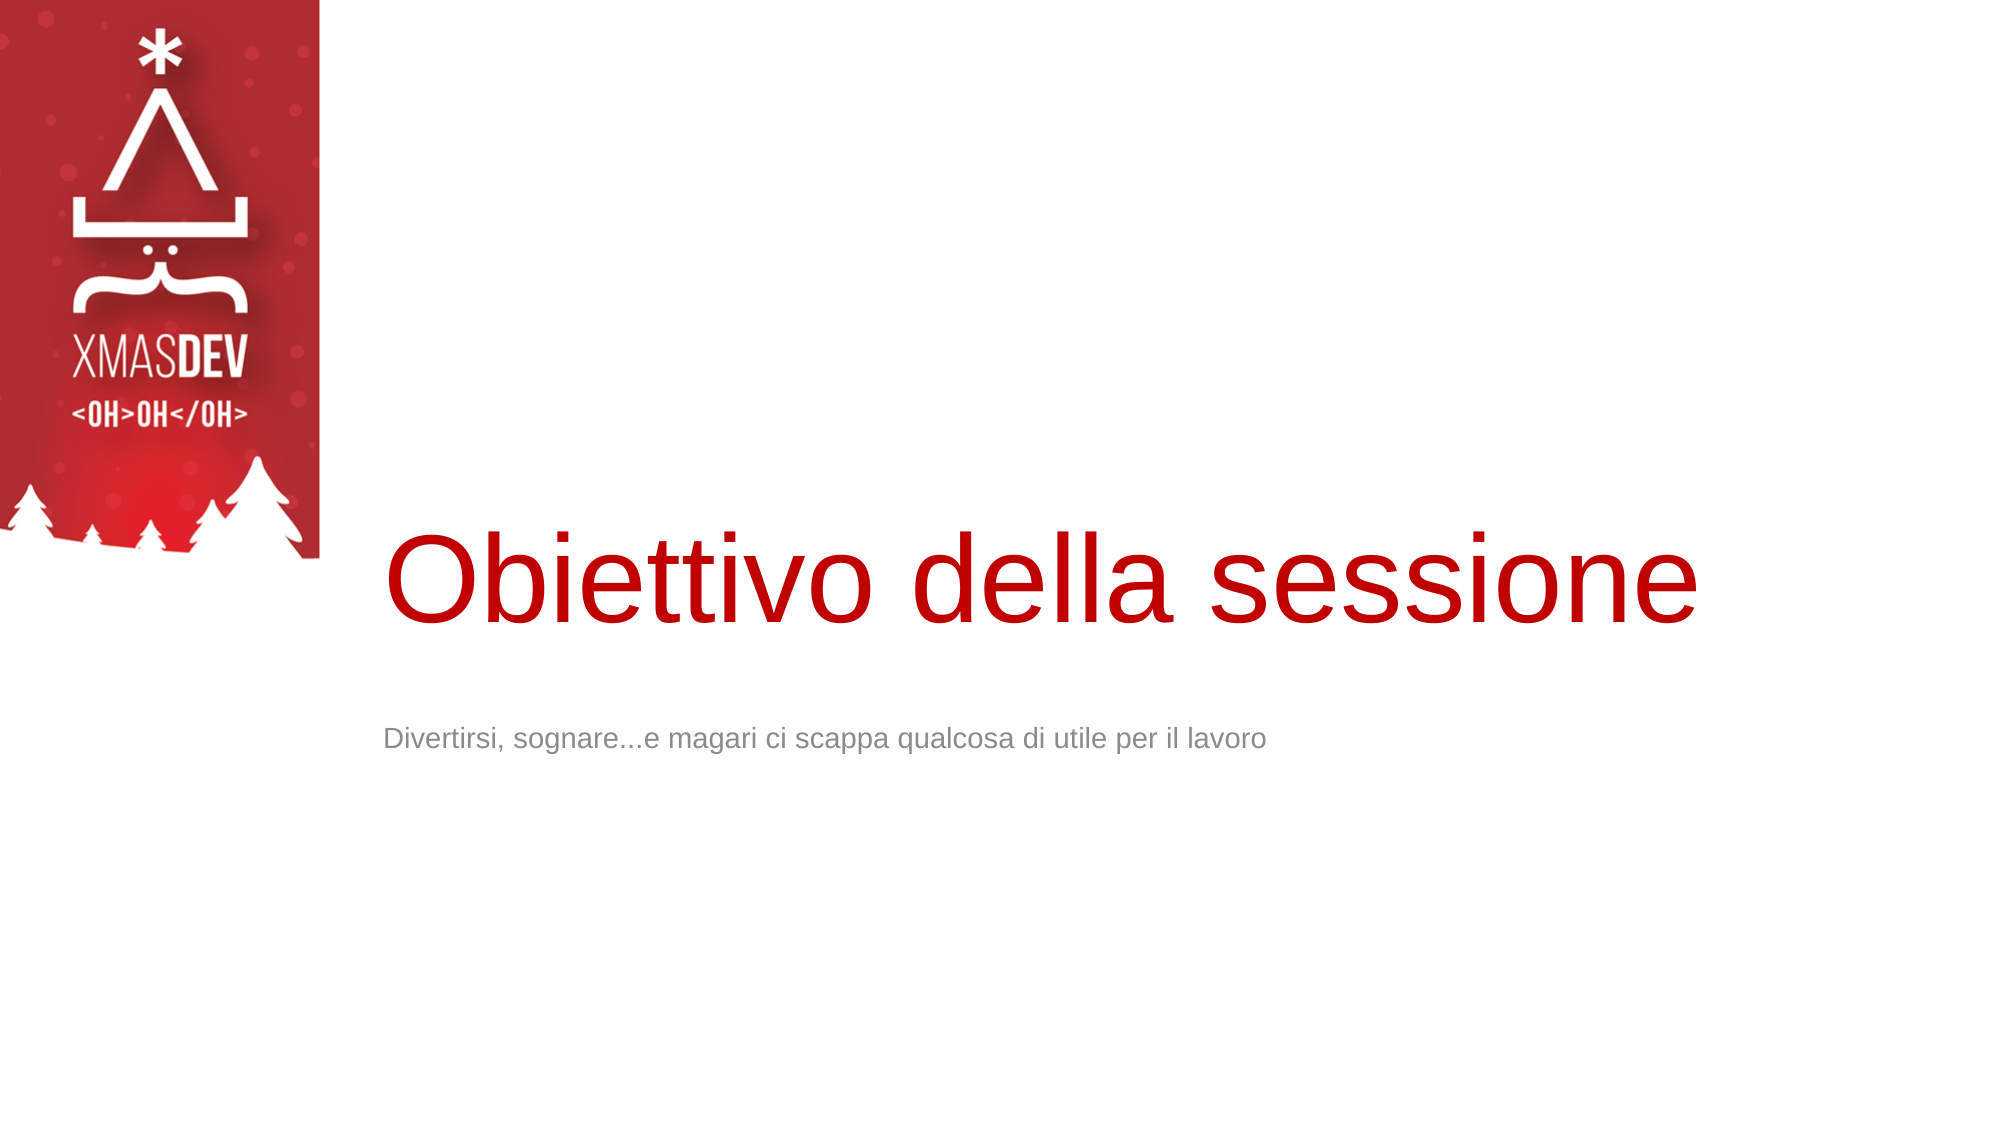

# Obiettivo della sessione
Divertirsi, sognare...e magari ci scappa qualcosa di utile per il lavoro